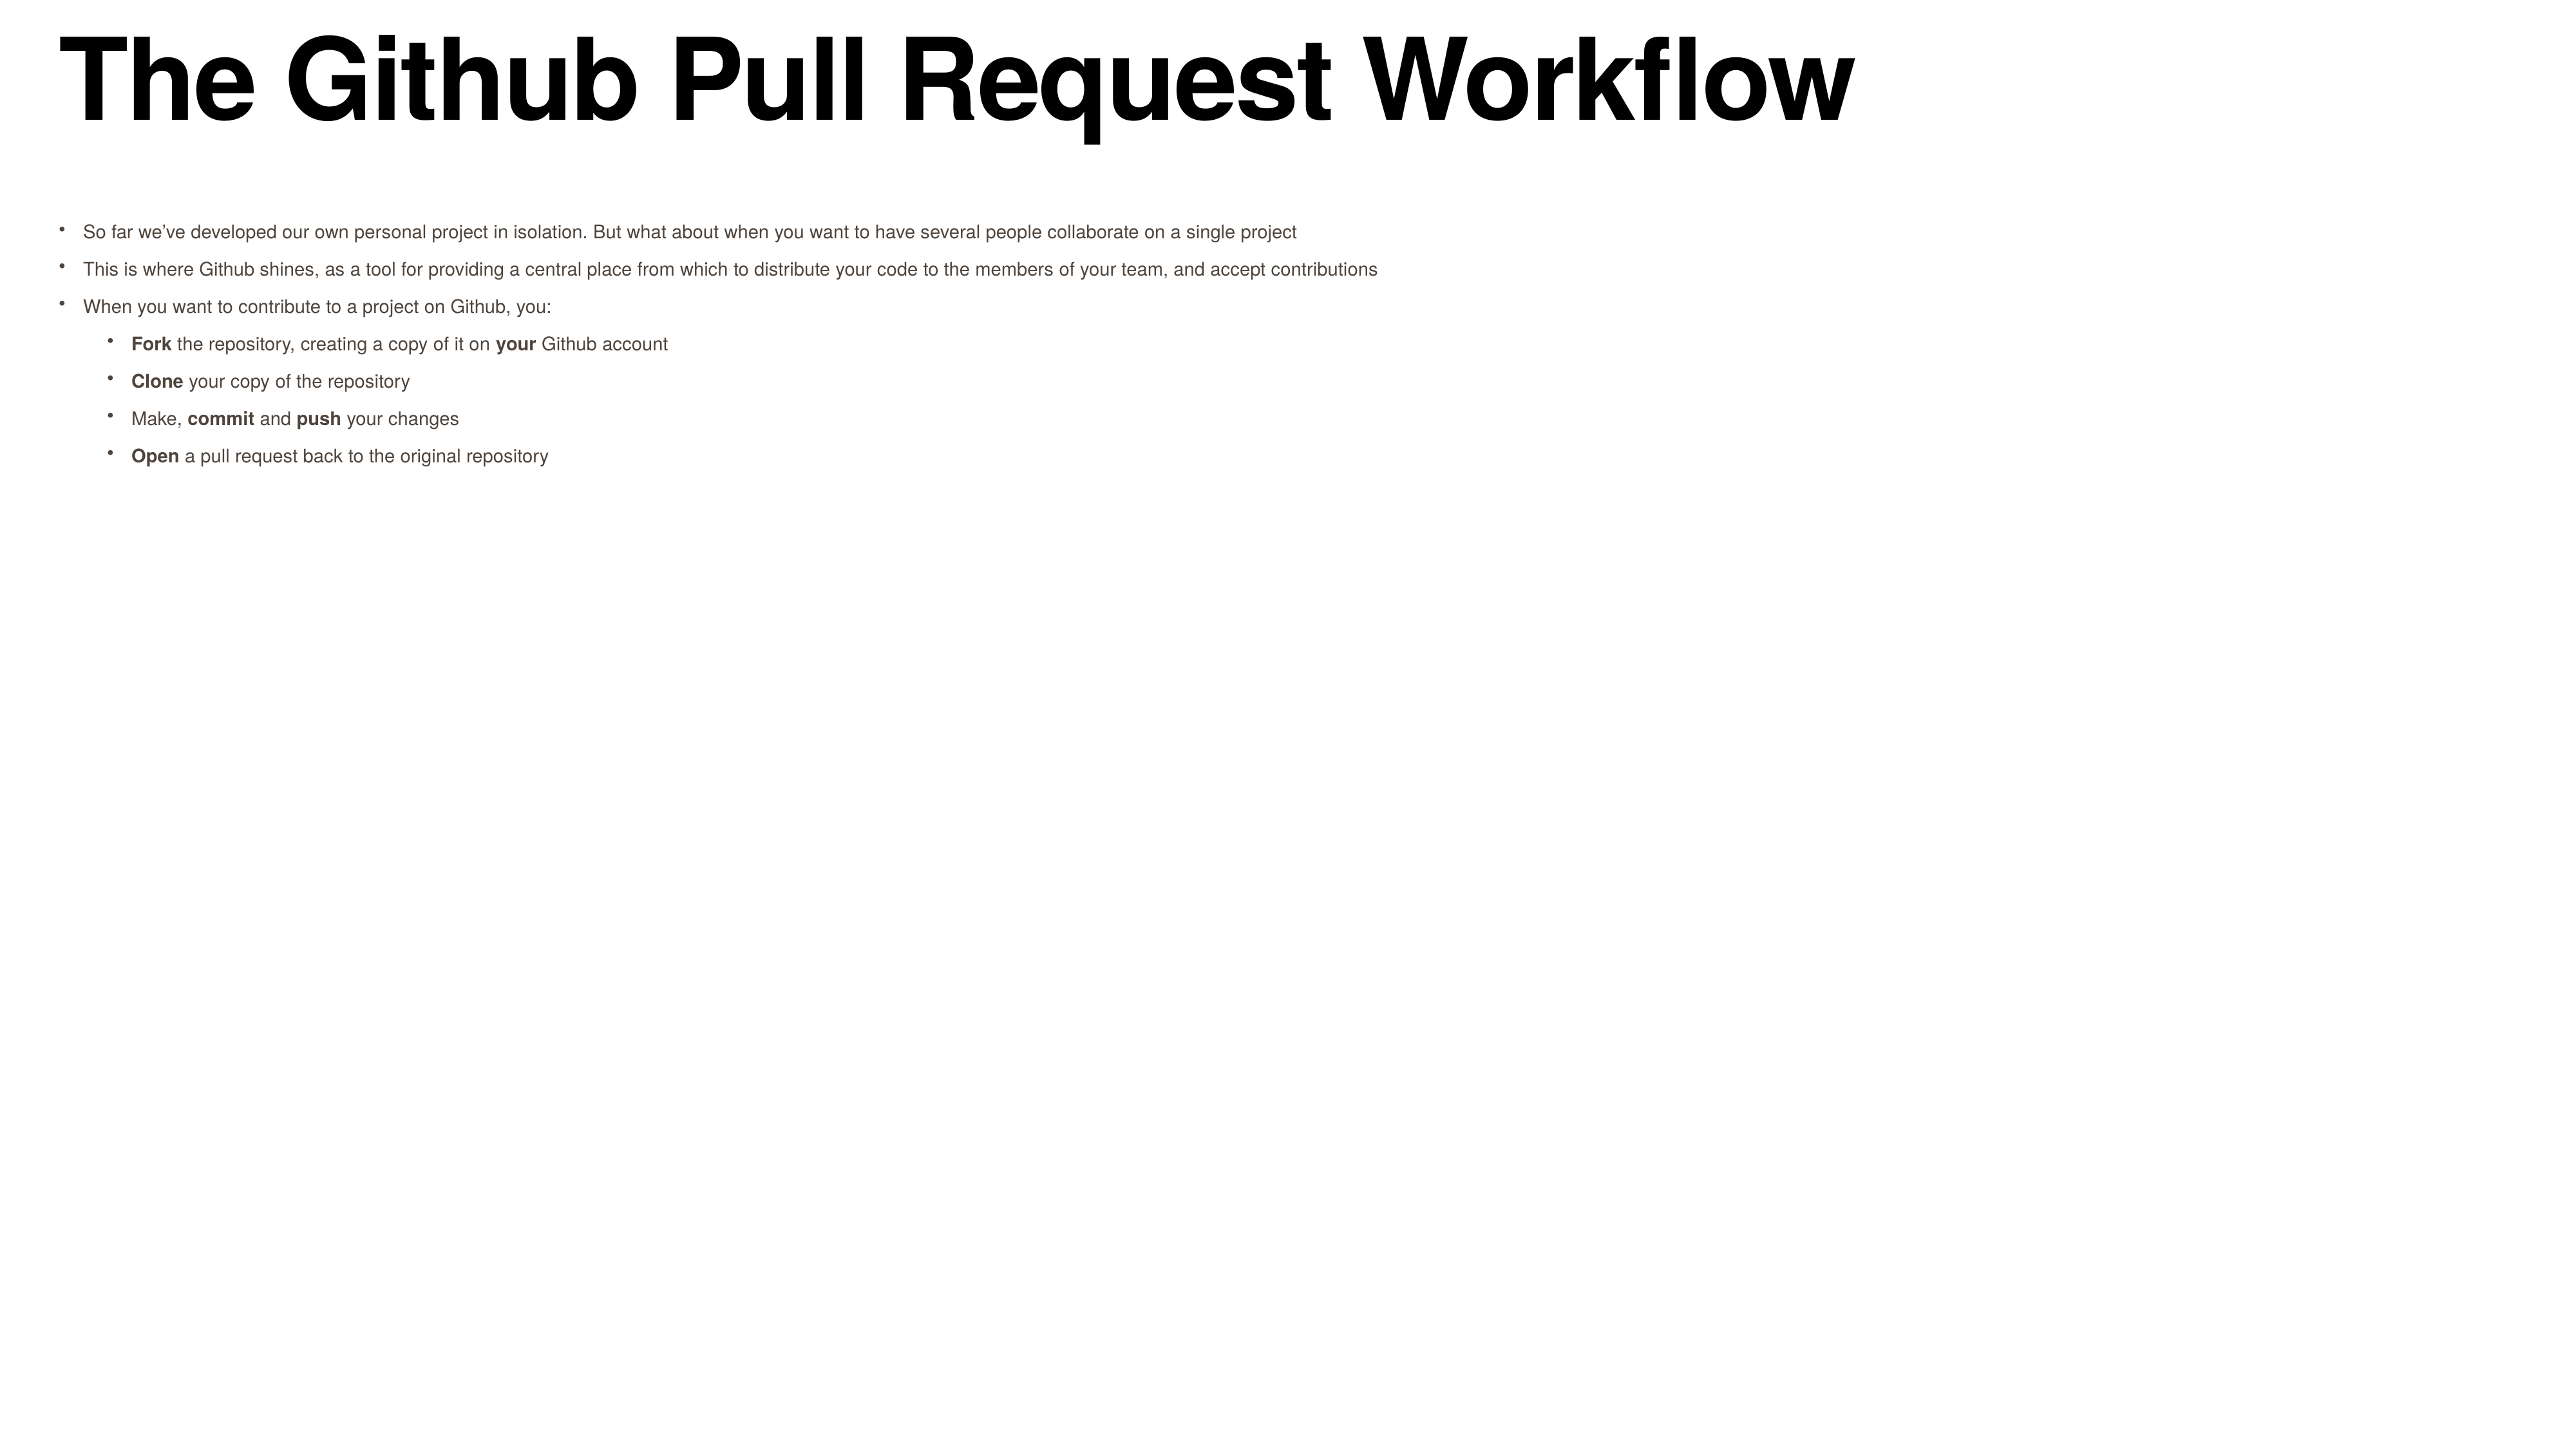

# The Github Pull Request Workflow
So far we’ve developed our own personal project in isolation. But what about when you want to have several people collaborate on a single project
This is where Github shines, as a tool for providing a central place from which to distribute your code to the members of your team, and accept contributions
When you want to contribute to a project on Github, you:
Fork the repository, creating a copy of it on your Github account
Clone your copy of the repository
Make, commit and push your changes
Open a pull request back to the original repository